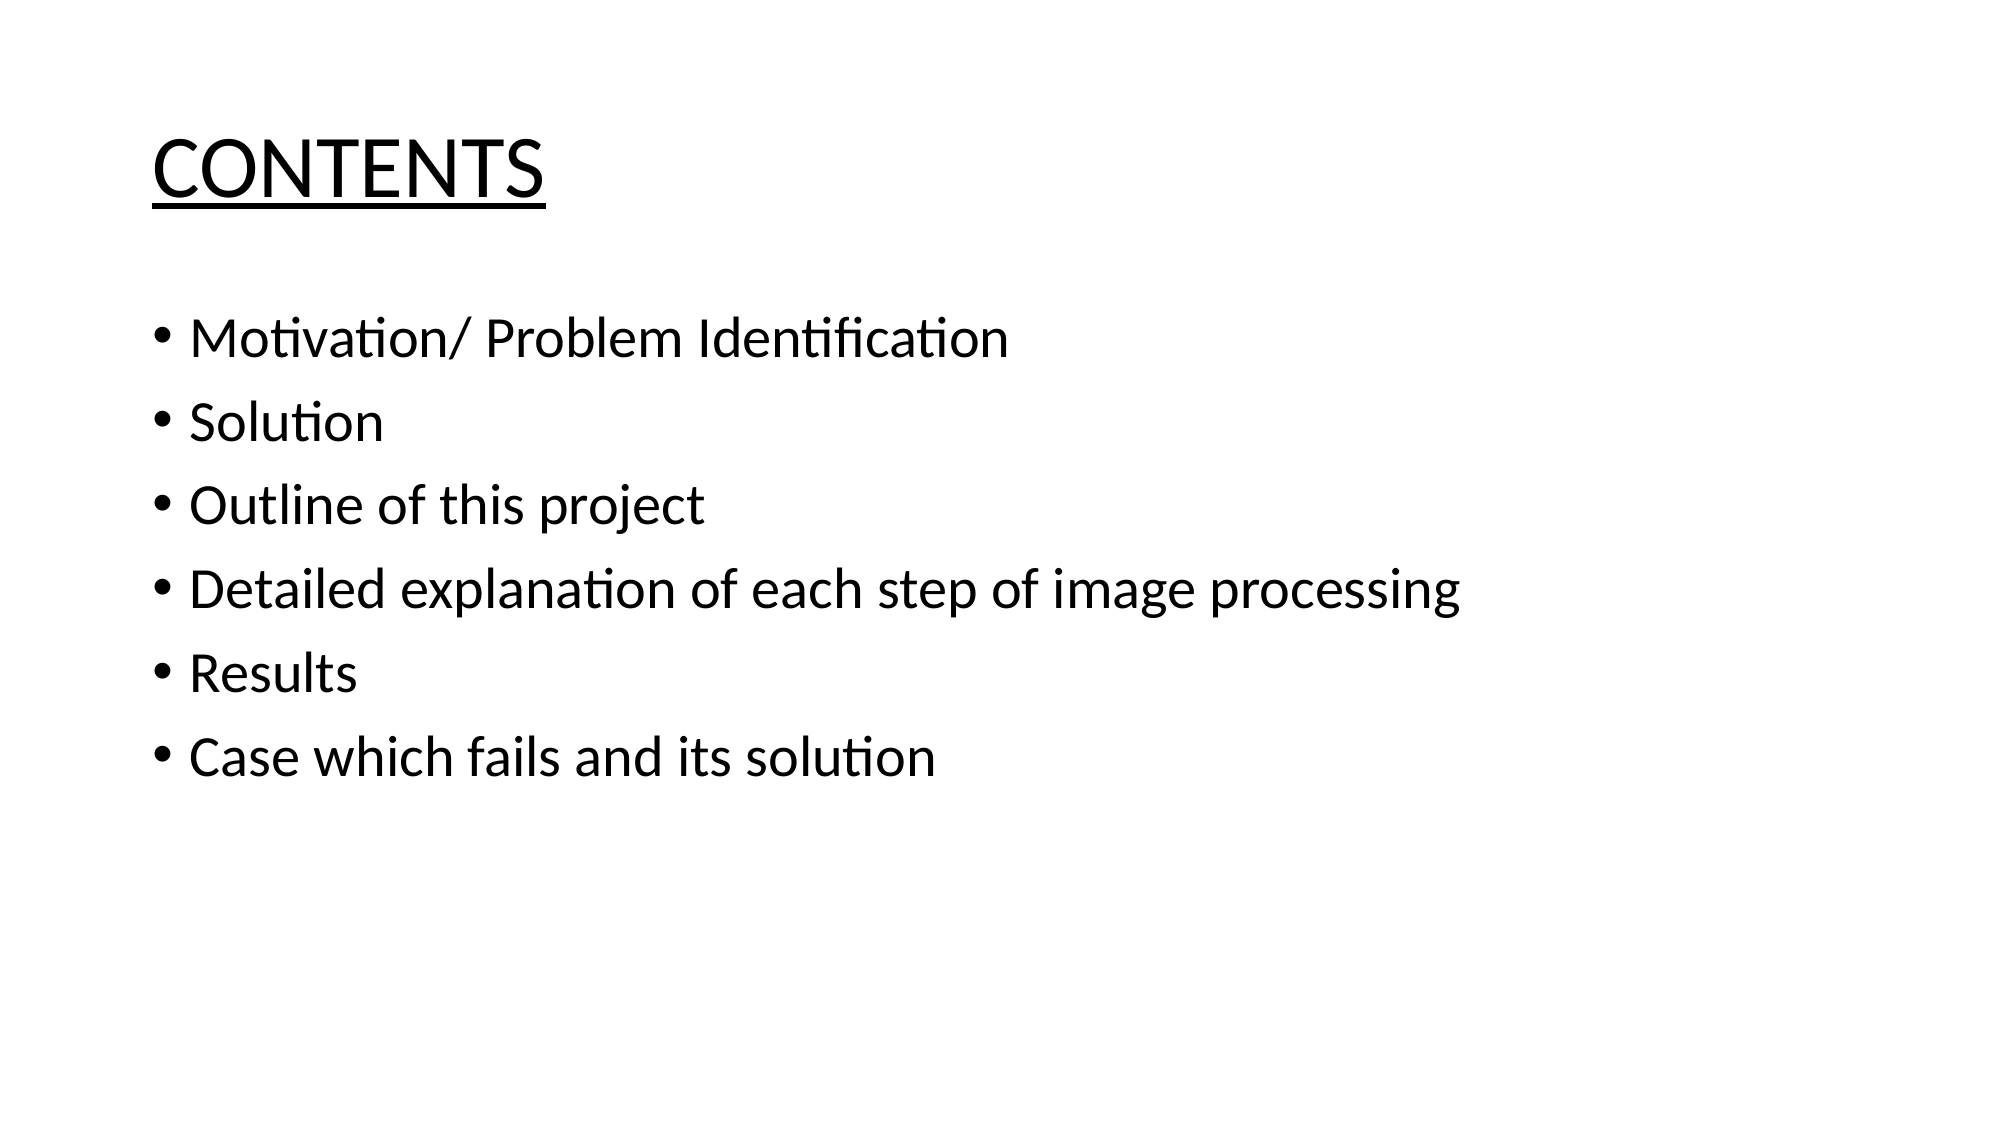

# CONTENTS
Motivation/ Problem Identification
Solution
Outline of this project
Detailed explanation of each step of image processing
Results
Case which fails and its solution